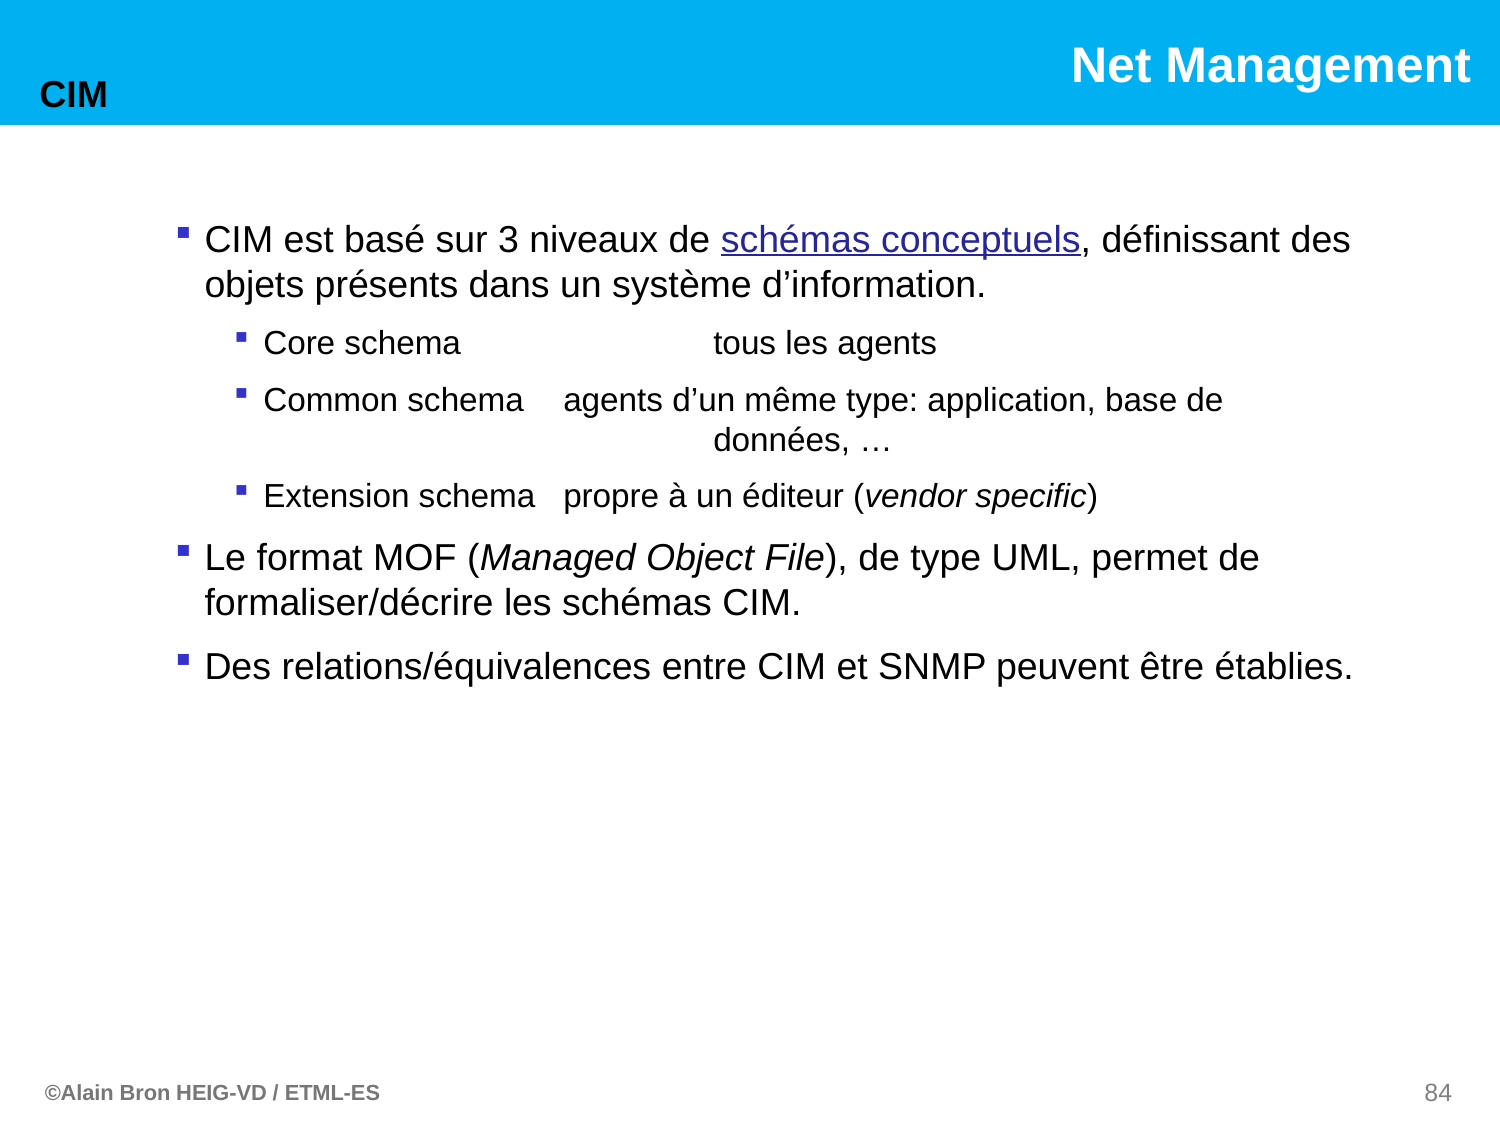

CIM
CIM est basé sur 3 niveaux de schémas conceptuels, définissant des objets présents dans un système d’information.
Core schema		tous les agents
Common schema 	agents d’un même type: application, base de 				données, …
Extension schema	propre à un éditeur (vendor specific)
Le format MOF (Managed Object File), de type UML, permet de formaliser/décrire les schémas CIM.
Des relations/équivalences entre CIM et SNMP peuvent être établies.